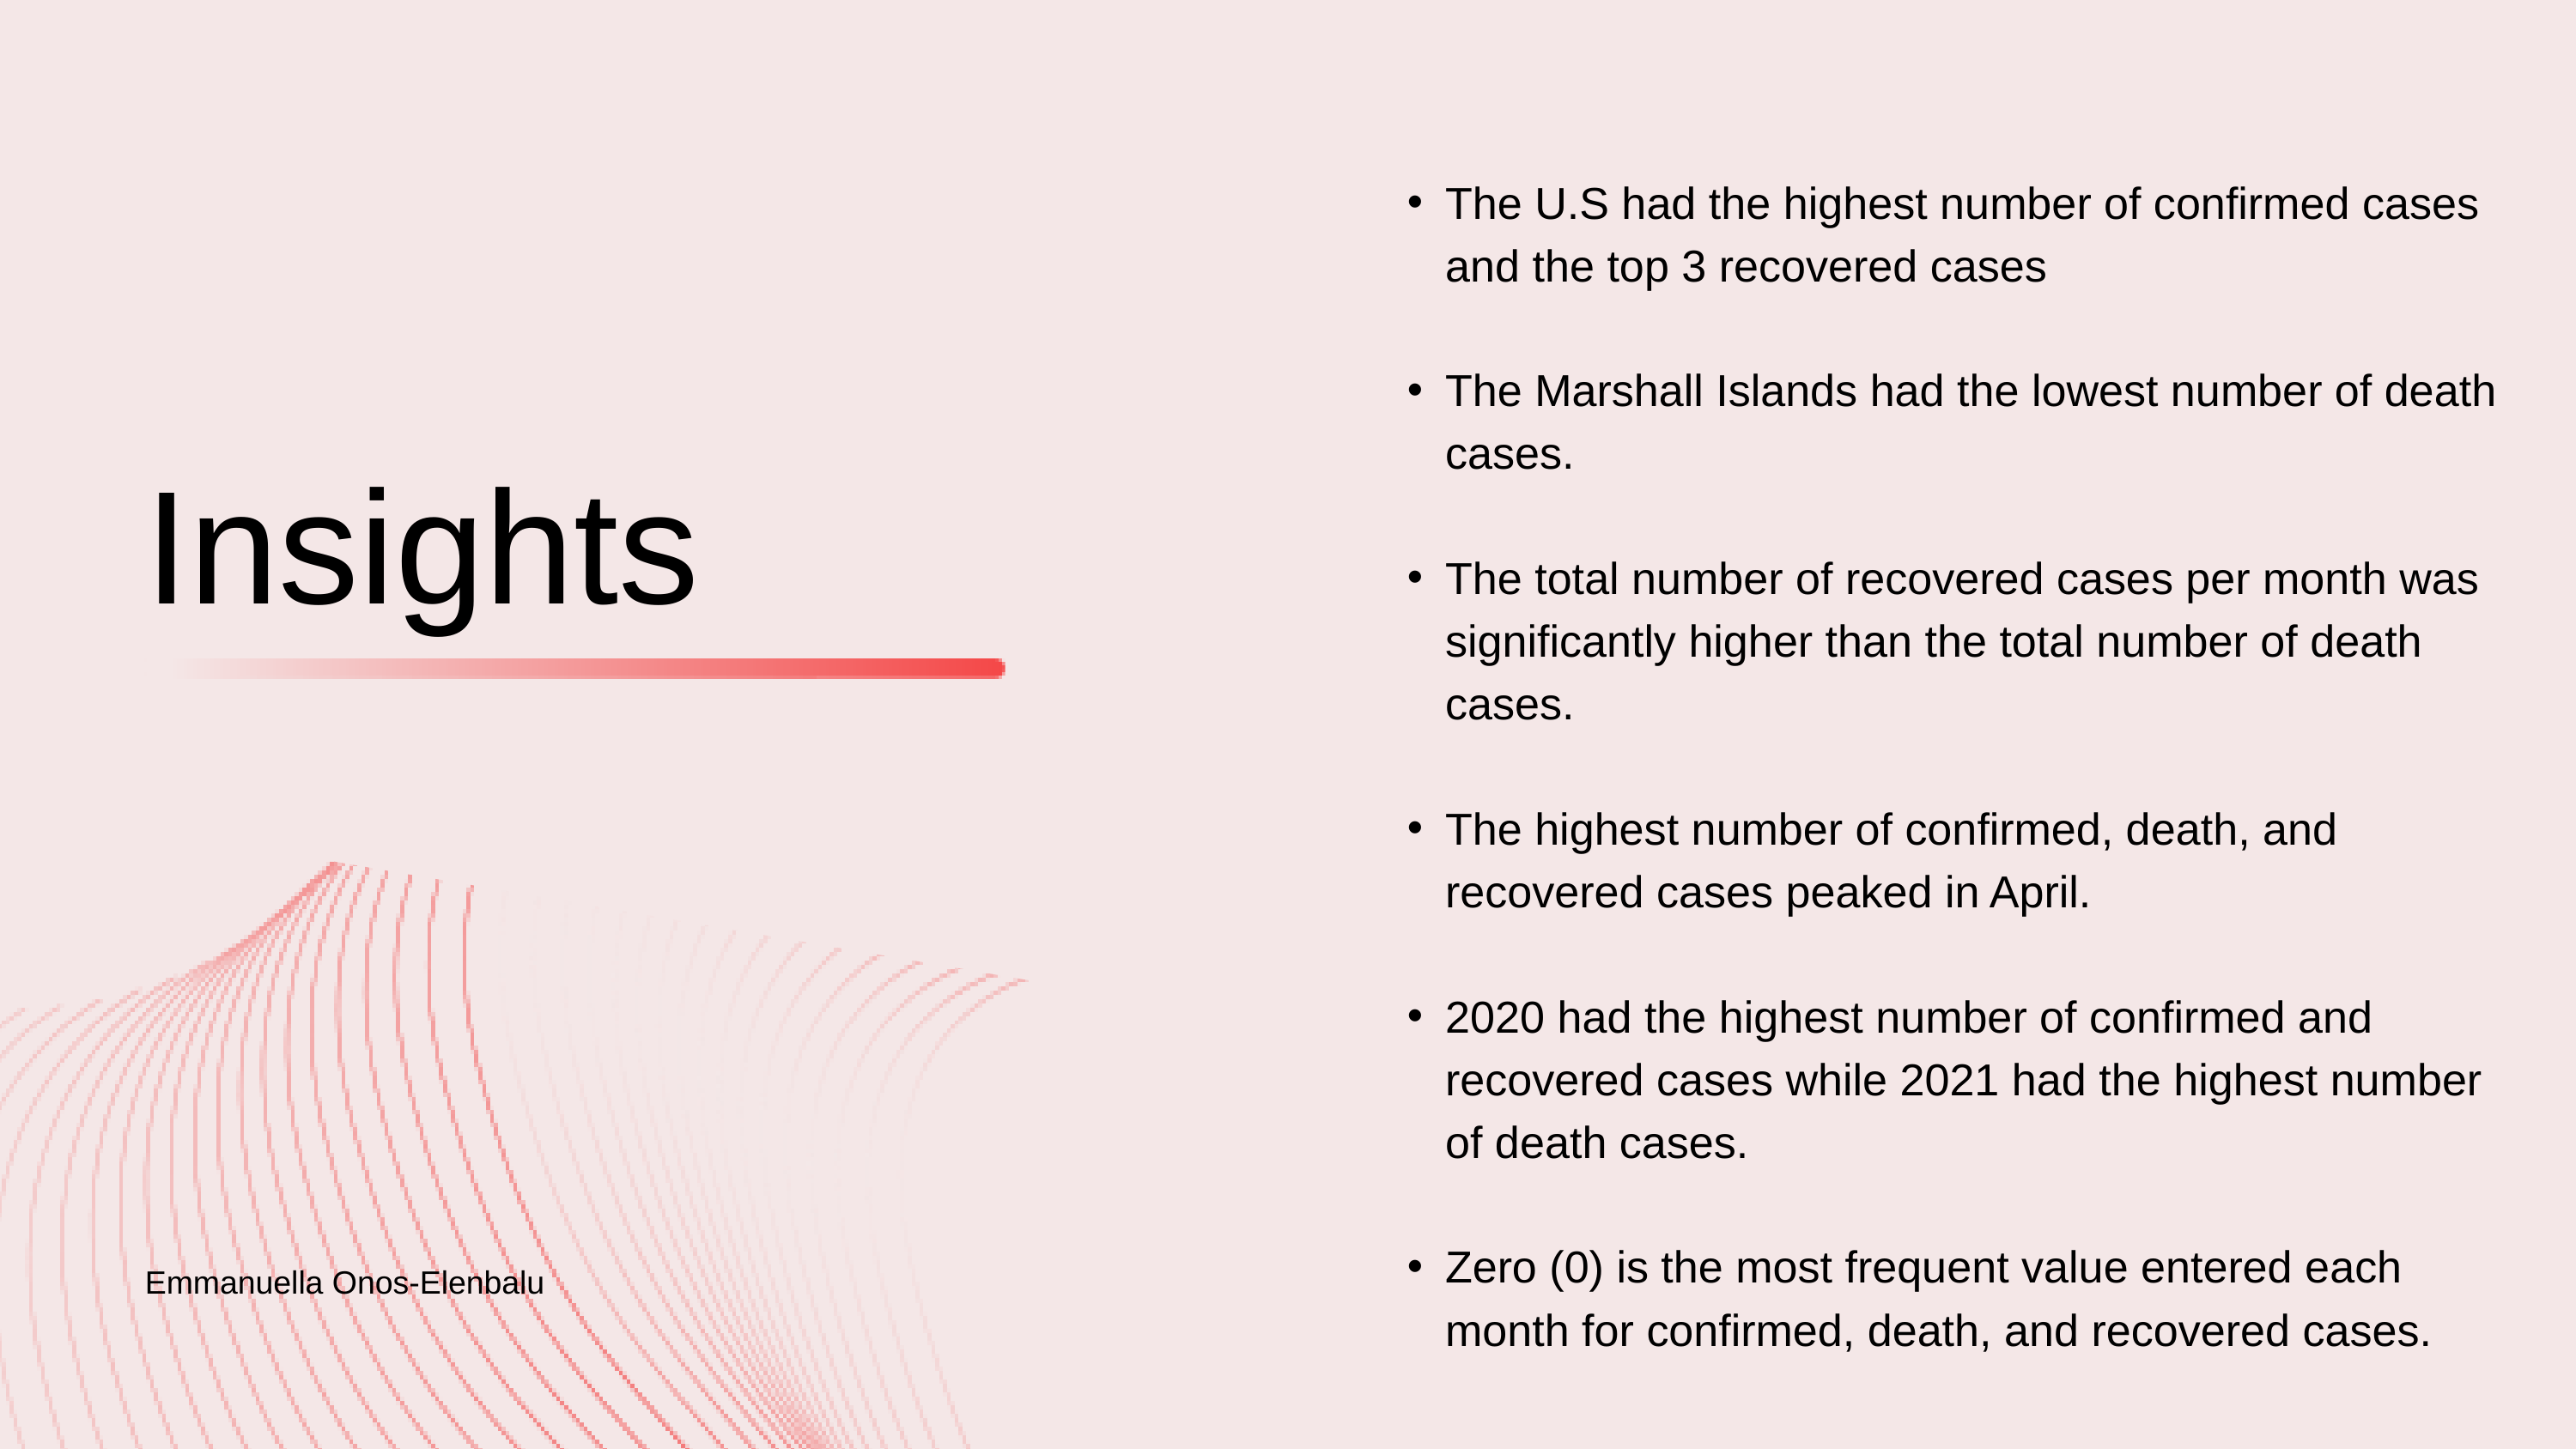

The U.S had the highest number of confirmed cases and the top 3 recovered cases

The Marshall Islands had the lowest number of death cases.

The total number of recovered cases per month was significantly higher than the total number of death cases.

The highest number of confirmed, death, and recovered cases peaked in April.

2020 had the highest number of confirmed and recovered cases while 2021 had the highest number of death cases.

Zero (0) is the most frequent value entered each month for confirmed, death, and recovered cases.
Insights

Emmanuella Onos-Elenbalu